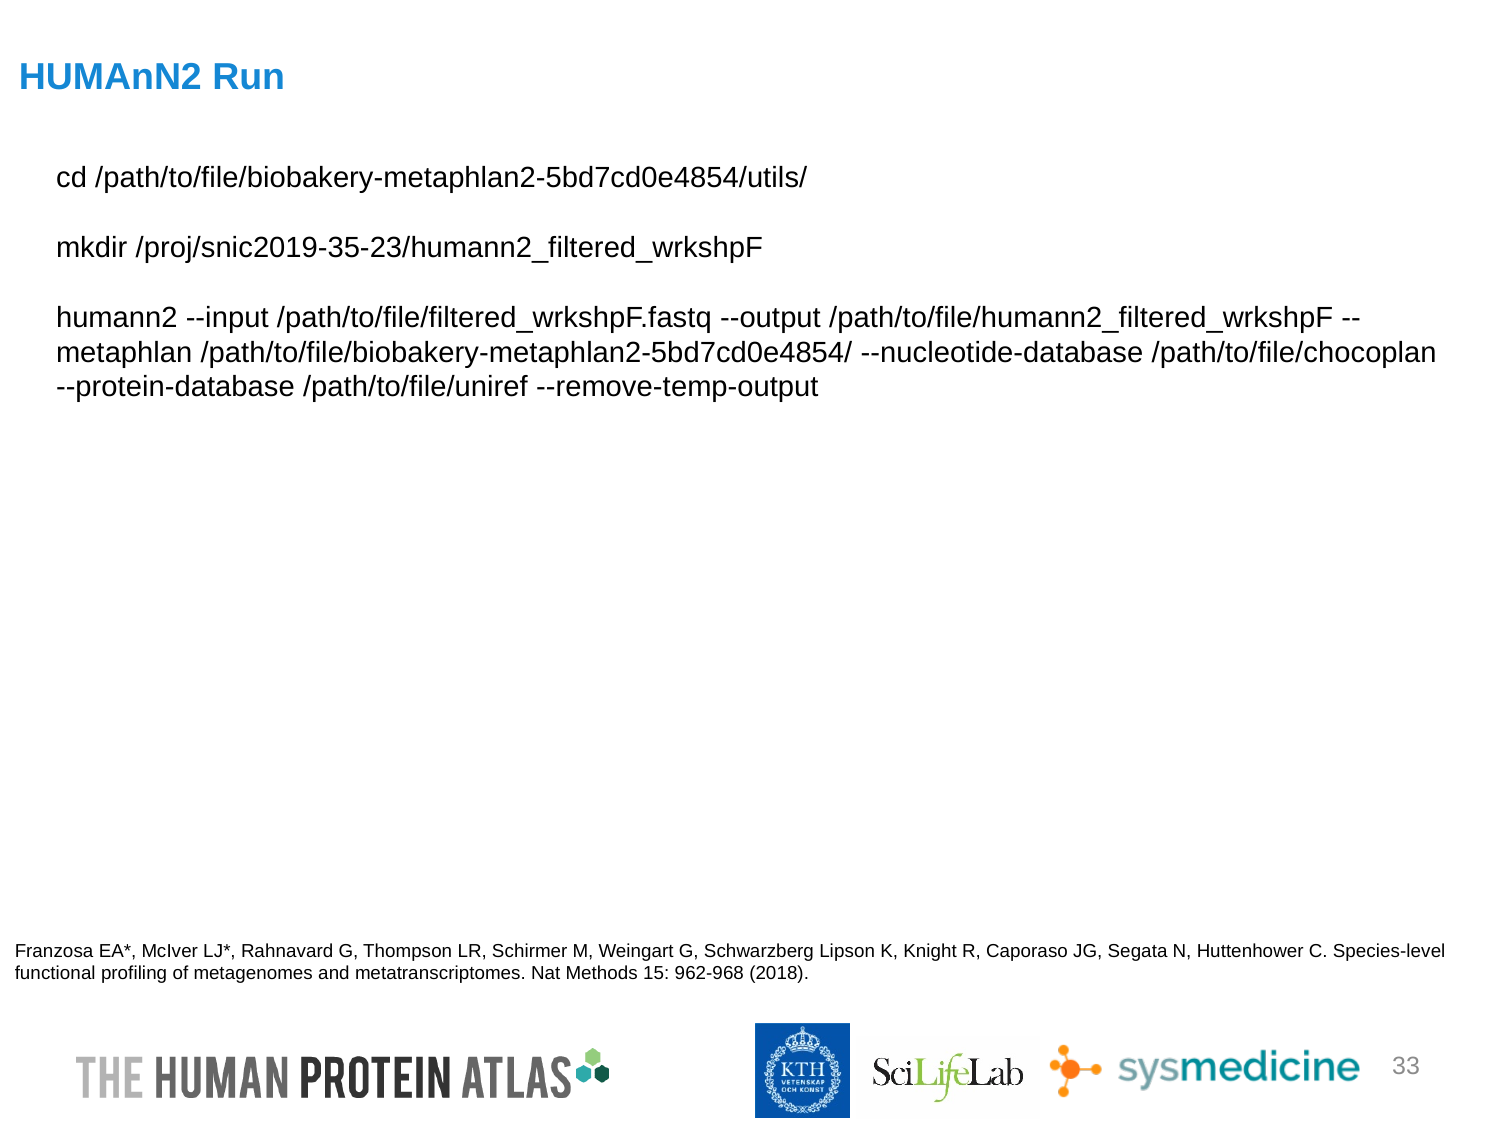

#
HUMAnN2 Run
cd /path/to/file/biobakery-metaphlan2-5bd7cd0e4854/utils/

mkdir /proj/snic2019-35-23/humann2_filtered_wrkshpF

humann2 --input /path/to/file/filtered_wrkshpF.fastq --output /path/to/file/humann2_filtered_wrkshpF --metaphlan /path/to/file/biobakery-metaphlan2-5bd7cd0e4854/ --nucleotide-database /path/to/file/chocoplan --protein-database /path/to/file/uniref --remove-temp-output

Franzosa EA*, McIver LJ*, Rahnavard G, Thompson LR, Schirmer M, Weingart G, Schwarzberg Lipson K, Knight R, Caporaso JG, Segata N, Huttenhower C. Species-level functional profiling of metagenomes and metatranscriptomes. Nat Methods 15: 962-968 (2018).
33